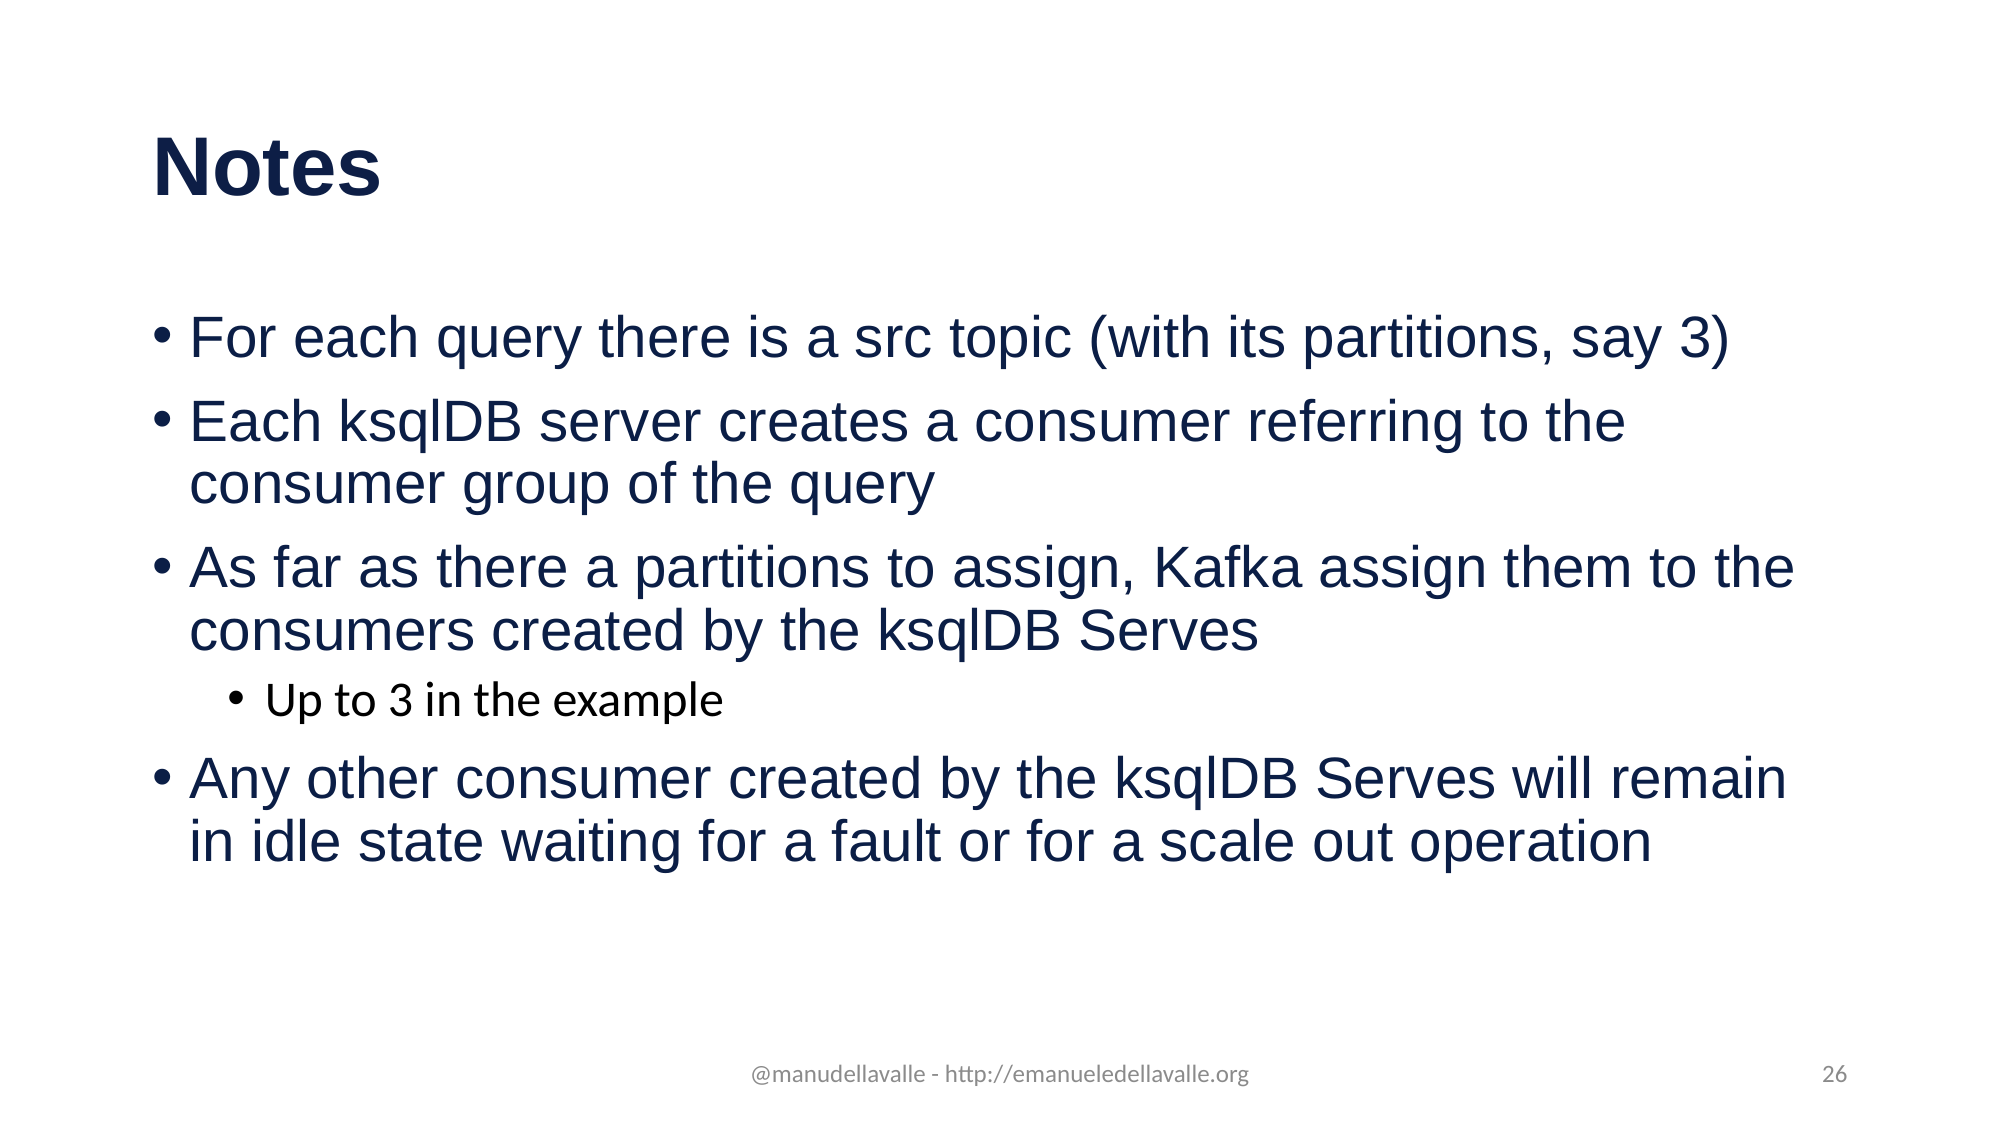

# Notes
For each query there is a src topic (with its partitions, say 3)
Each ksqlDB server creates a consumer referring to the consumer group of the query
As far as there a partitions to assign, Kafka assign them to the consumers created by the ksqlDB Serves
Up to 3 in the example
Any other consumer created by the ksqlDB Serves will remain in idle state waiting for a fault or for a scale out operation
@manudellavalle - http://emanueledellavalle.org
26